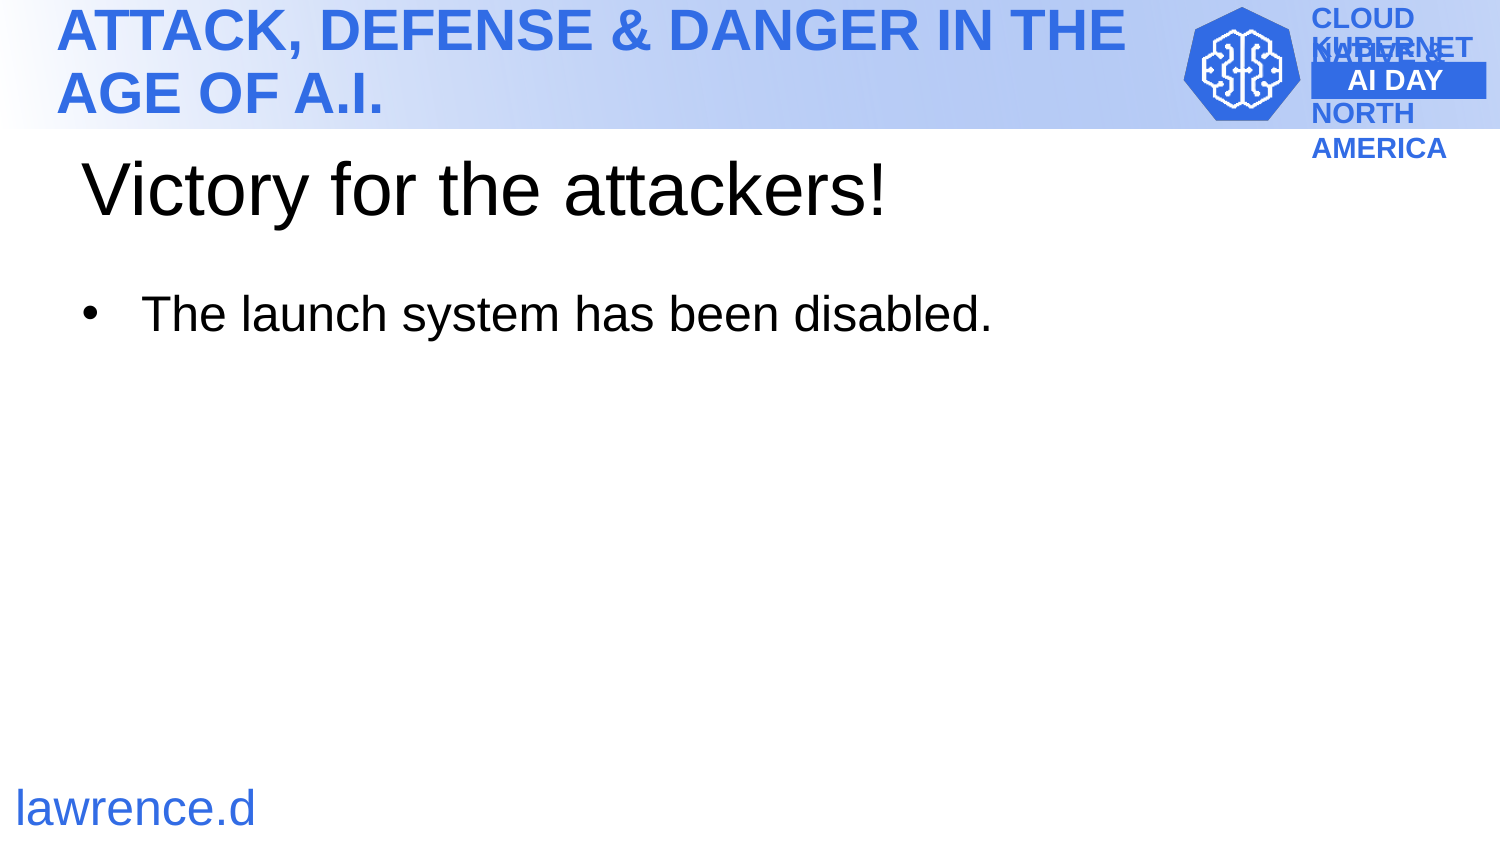

Victory for the attackers!
The launch system has been disabled.